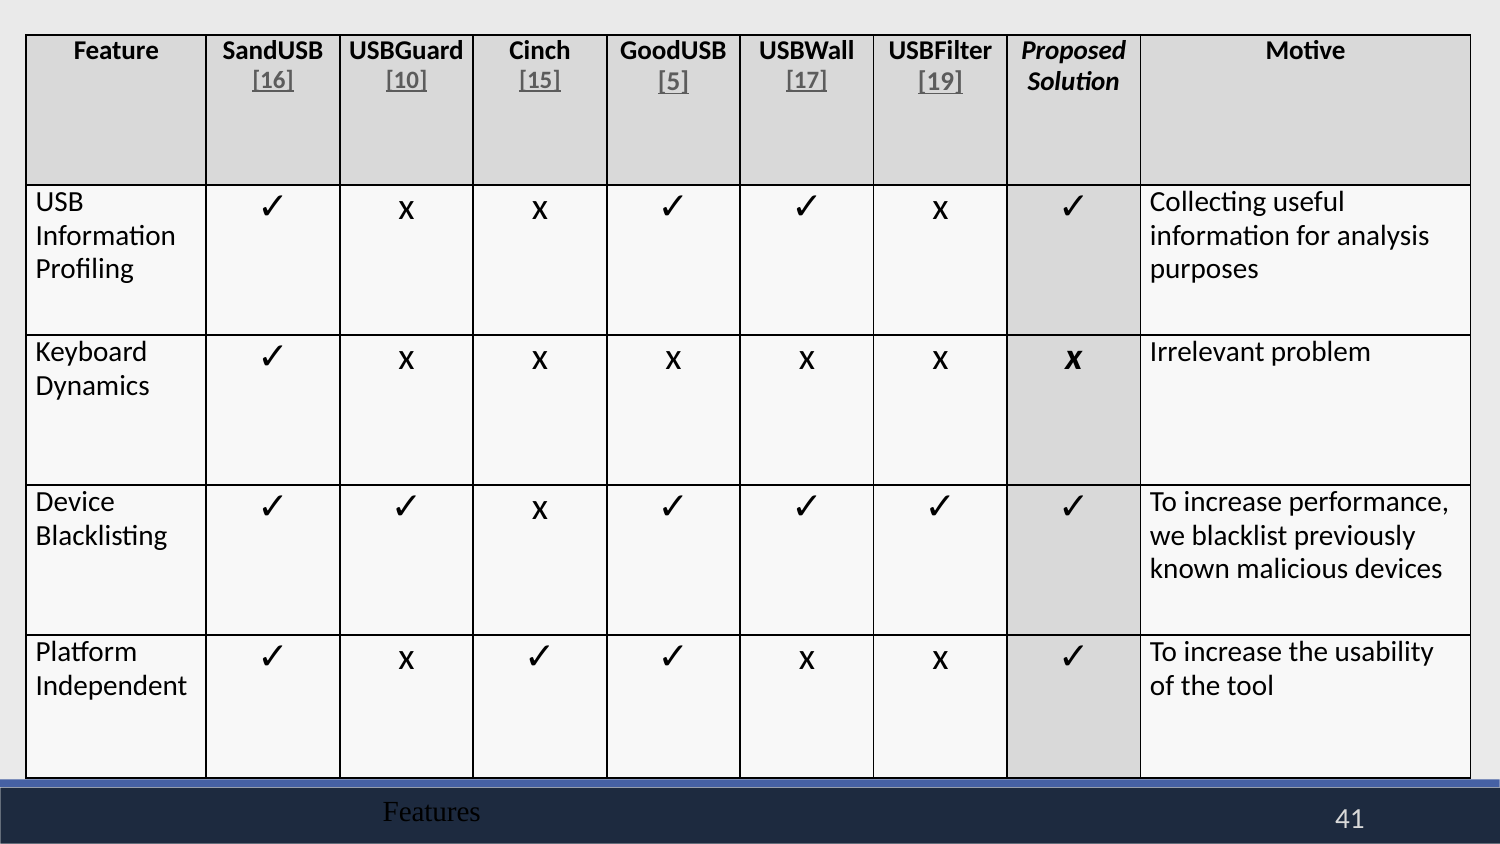

| Feature | SandUSB [16] | USBGuard [10] | Cinch [15] | GoodUSB [5] | USBWall [17] | USBFilter [19] | Proposed Solution | Motive |
| --- | --- | --- | --- | --- | --- | --- | --- | --- |
| USB Information Profiling | ✓ | x | x | ✓ | ✓ | x | ✓ | Collecting useful information for analysis purposes |
| Keyboard Dynamics | ✓ | x | x | x | x | x | x | Irrelevant problem |
| Device Blacklisting | ✓ | ✓ | x | ✓ | ✓ | ✓ | ✓ | To increase performance, we blacklist previously known malicious devices |
| Platform Independent | ✓ | x | ✓ | ✓ | x | x | ✓ | To increase the usability of the tool |
#
Features
41